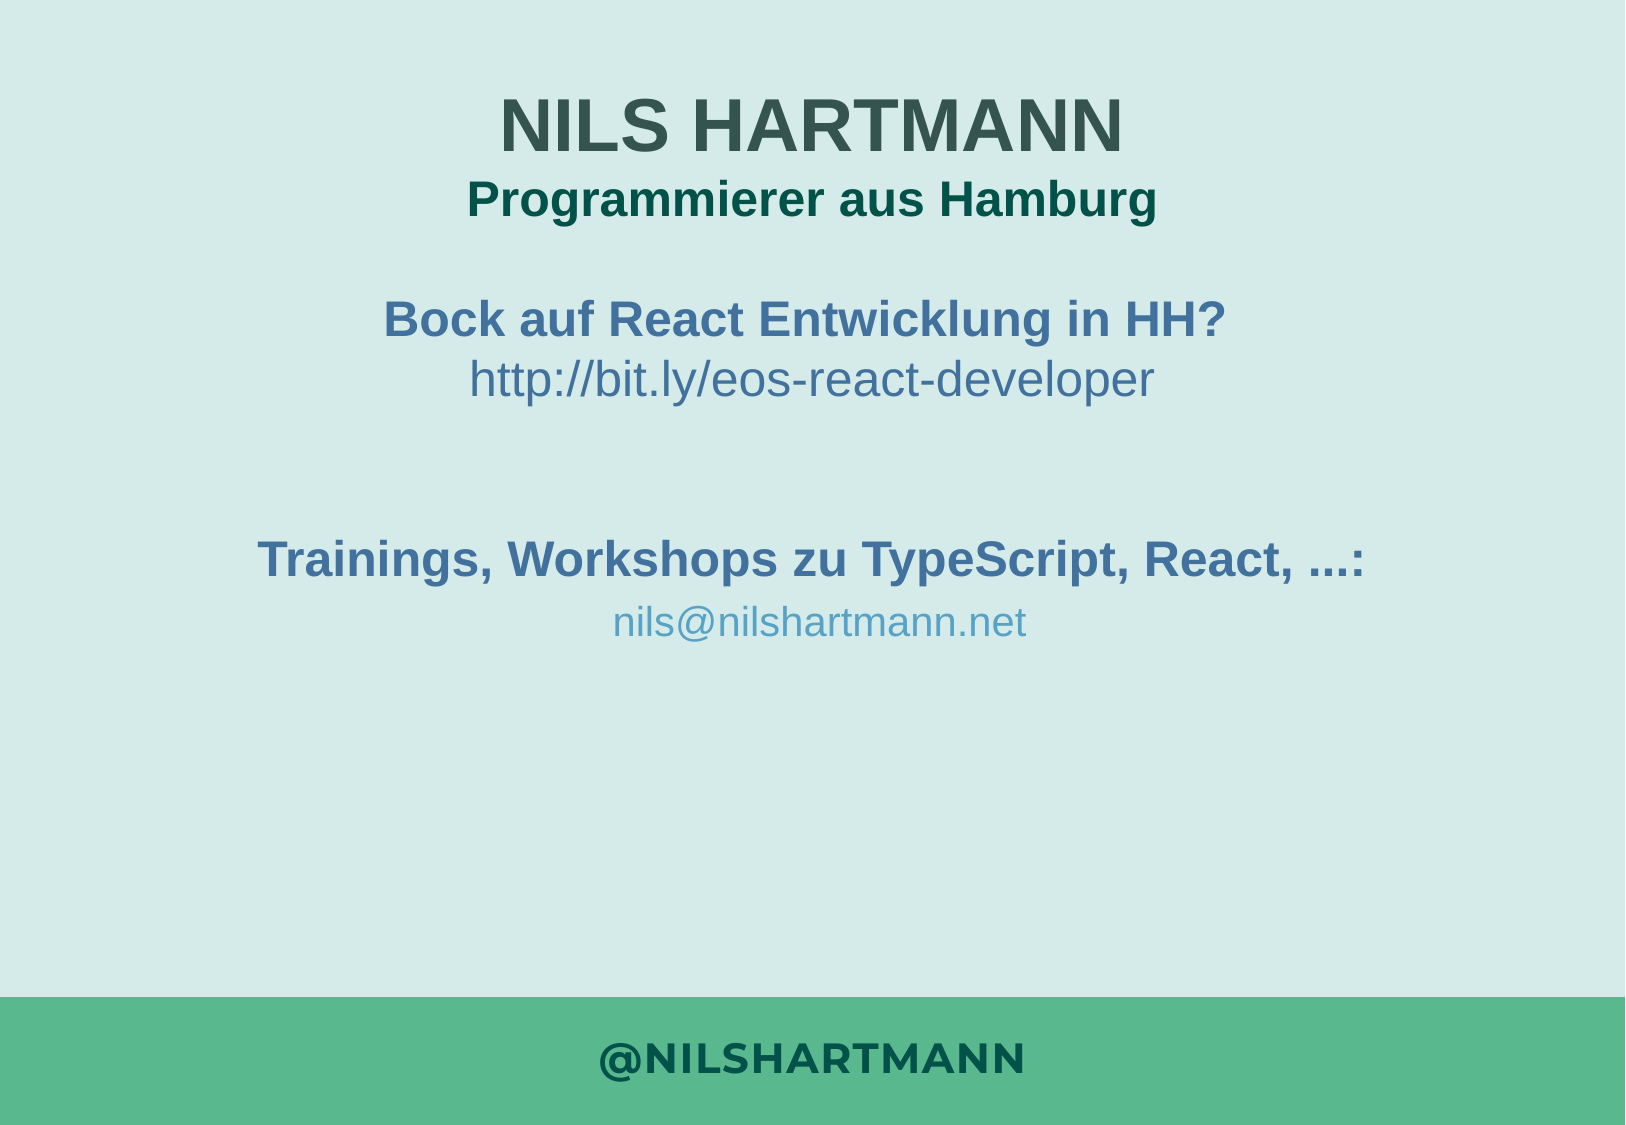

NILS HARTMANN
Programmierer aus Hamburg

Bock auf React Entwicklung in HH?
http://bit.ly/eos-react-developer

Trainings, Workshops zu TypeScript, React, ...:
 nils@nilshartmann.net
# @nilshartmann